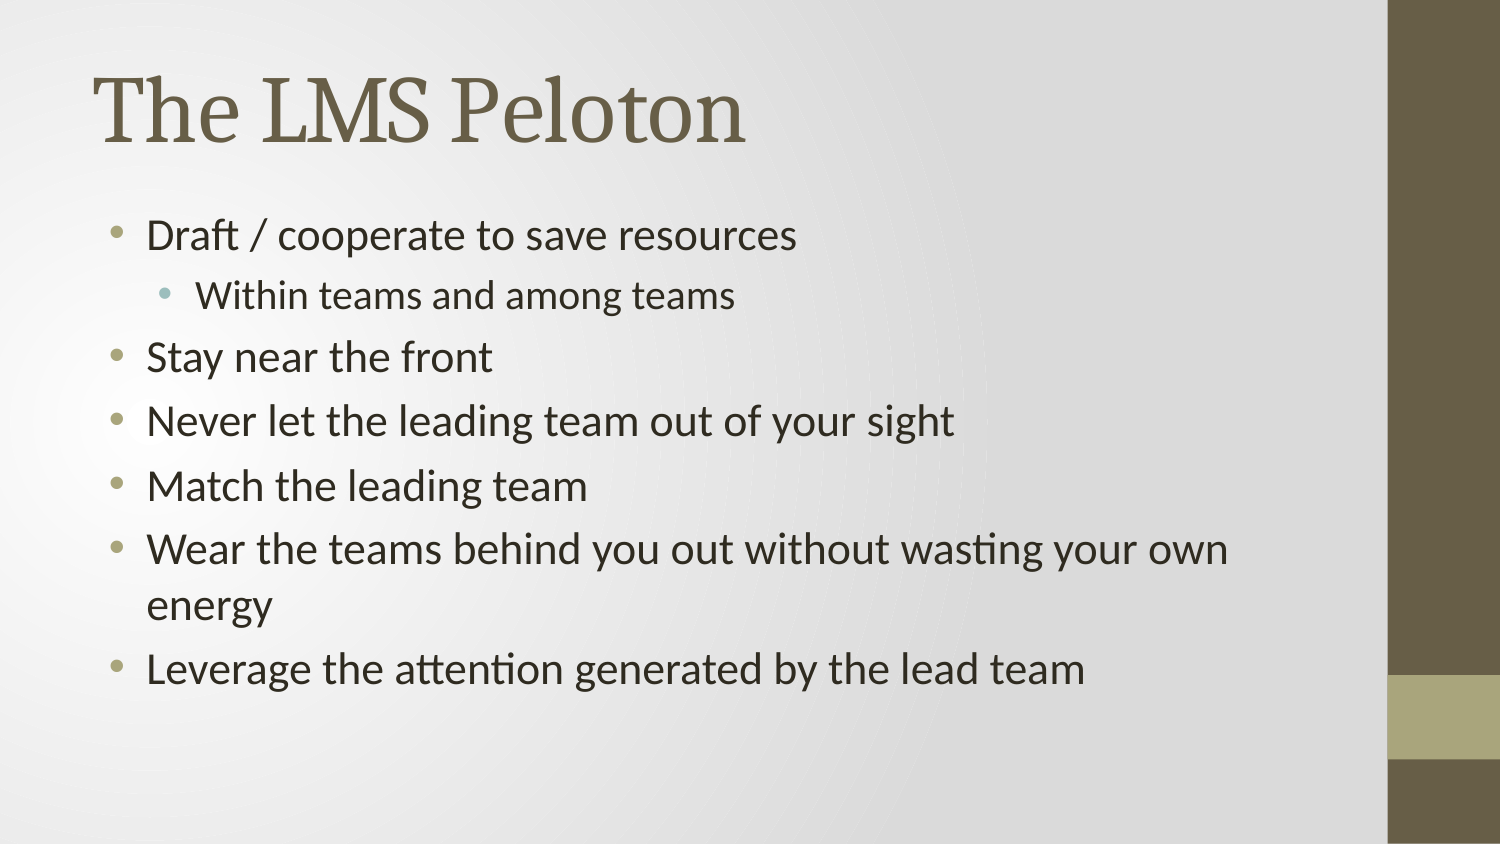

# The LMS Peloton
Draft / cooperate to save resources
Within teams and among teams
Stay near the front
Never let the leading team out of your sight
Match the leading team
Wear the teams behind you out without wasting your own energy
Leverage the attention generated by the lead team